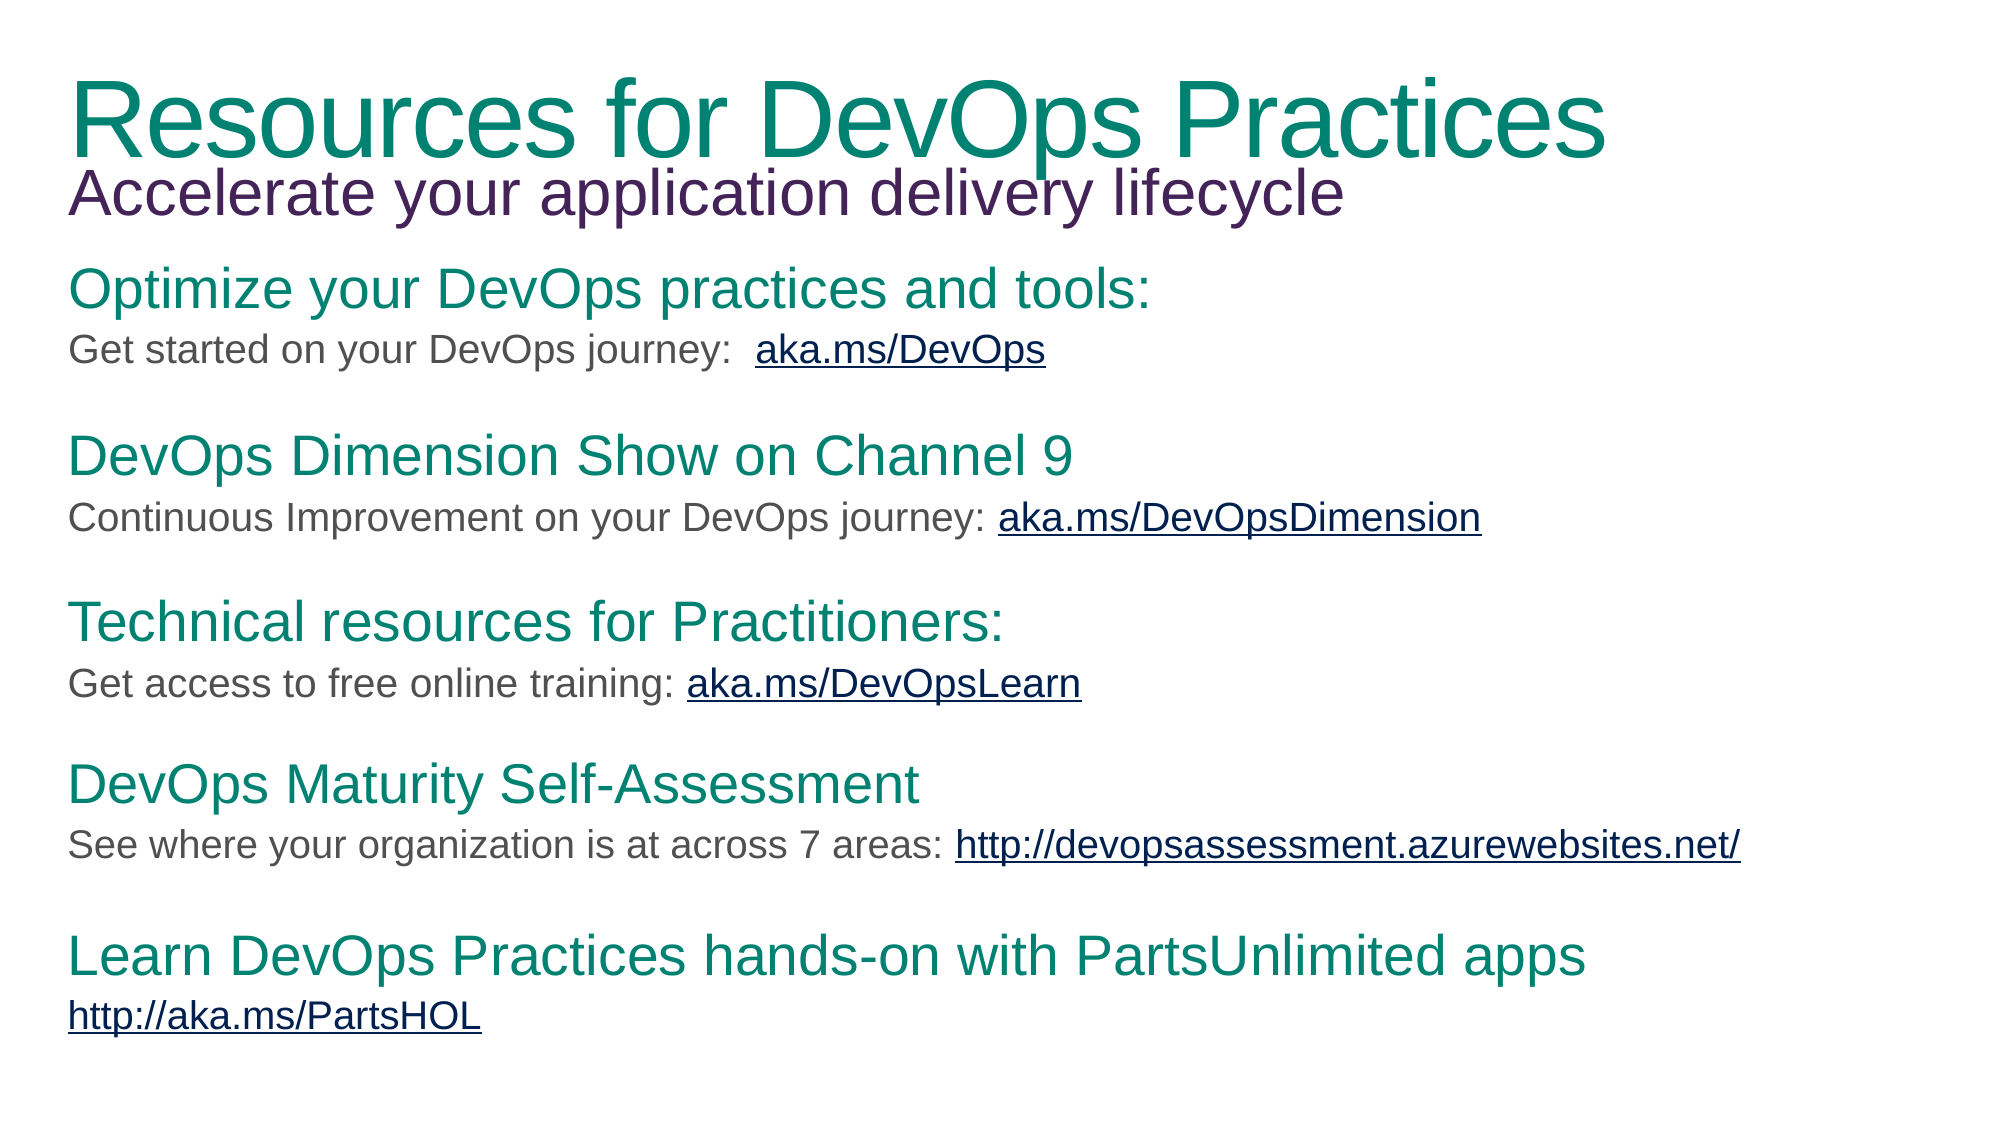

# Resources for DevOps Practices
Accelerate your application delivery lifecycle
Optimize your DevOps practices and tools:
Get started on your DevOps journey:  aka.ms/DevOps

DevOps Dimension Show on Channel 9
Continuous Improvement on your DevOps journey: aka.ms/DevOpsDimension
Technical resources for Practitioners:
Get access to free online training: aka.ms/DevOpsLearn
DevOps Maturity Self-Assessment
See where your organization is at across 7 areas: http://devopsassessment.azurewebsites.net/
Learn DevOps Practices hands-on with PartsUnlimited apps
http://aka.ms/PartsHOL